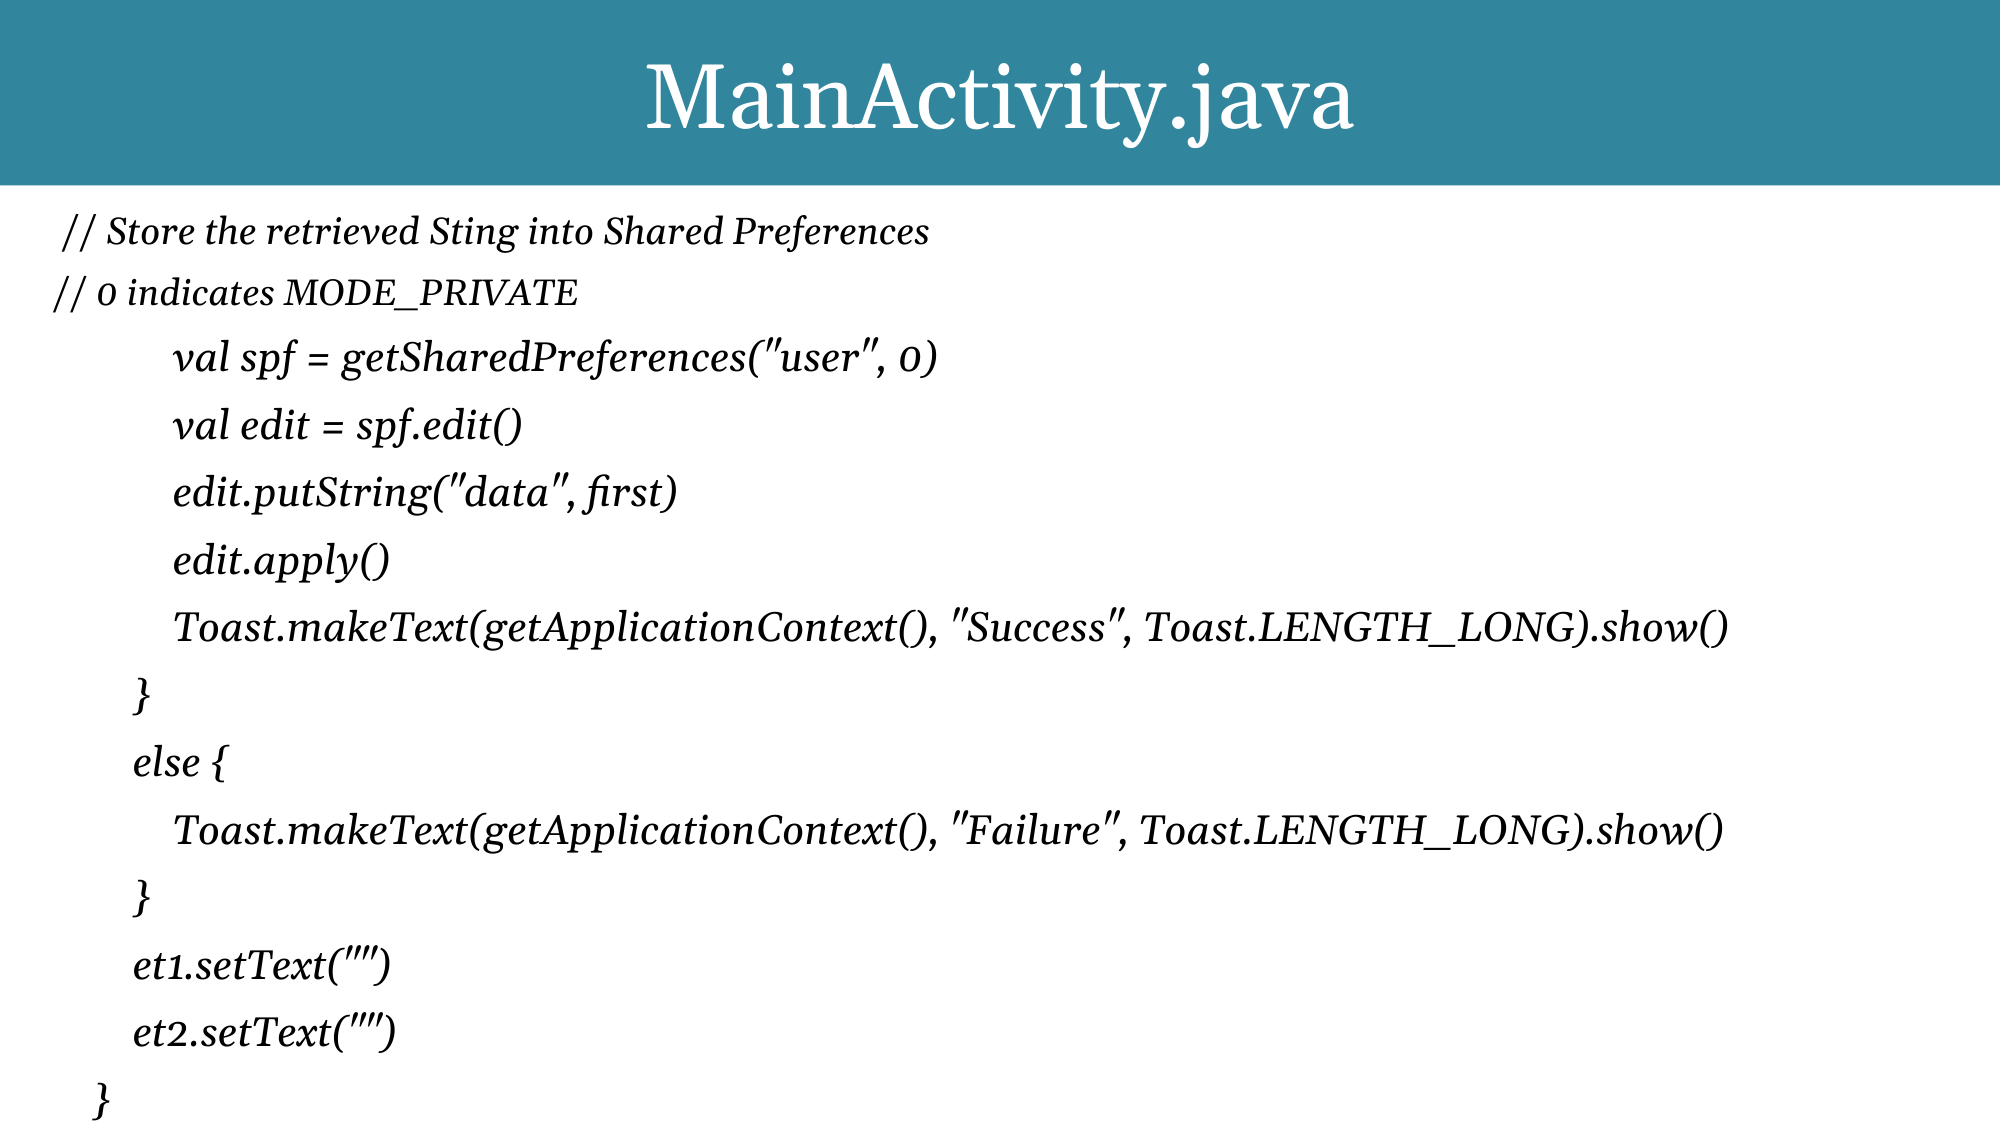

# MainActivity.java
 // Store the retrieved Sting into Shared Preferences
// 0 indicates MODE_PRIVATE
            val spf = getSharedPreferences("user", 0)
            val edit = spf.edit()
            edit.putString("data", first)
            edit.apply()
            Toast.makeText(getApplicationContext(), "Success", Toast.LENGTH_LONG).show()
        }
        else {
            Toast.makeText(getApplicationContext(), "Failure", Toast.LENGTH_LONG).show()
        }
        et1.setText("")
        et2.setText("")
    }